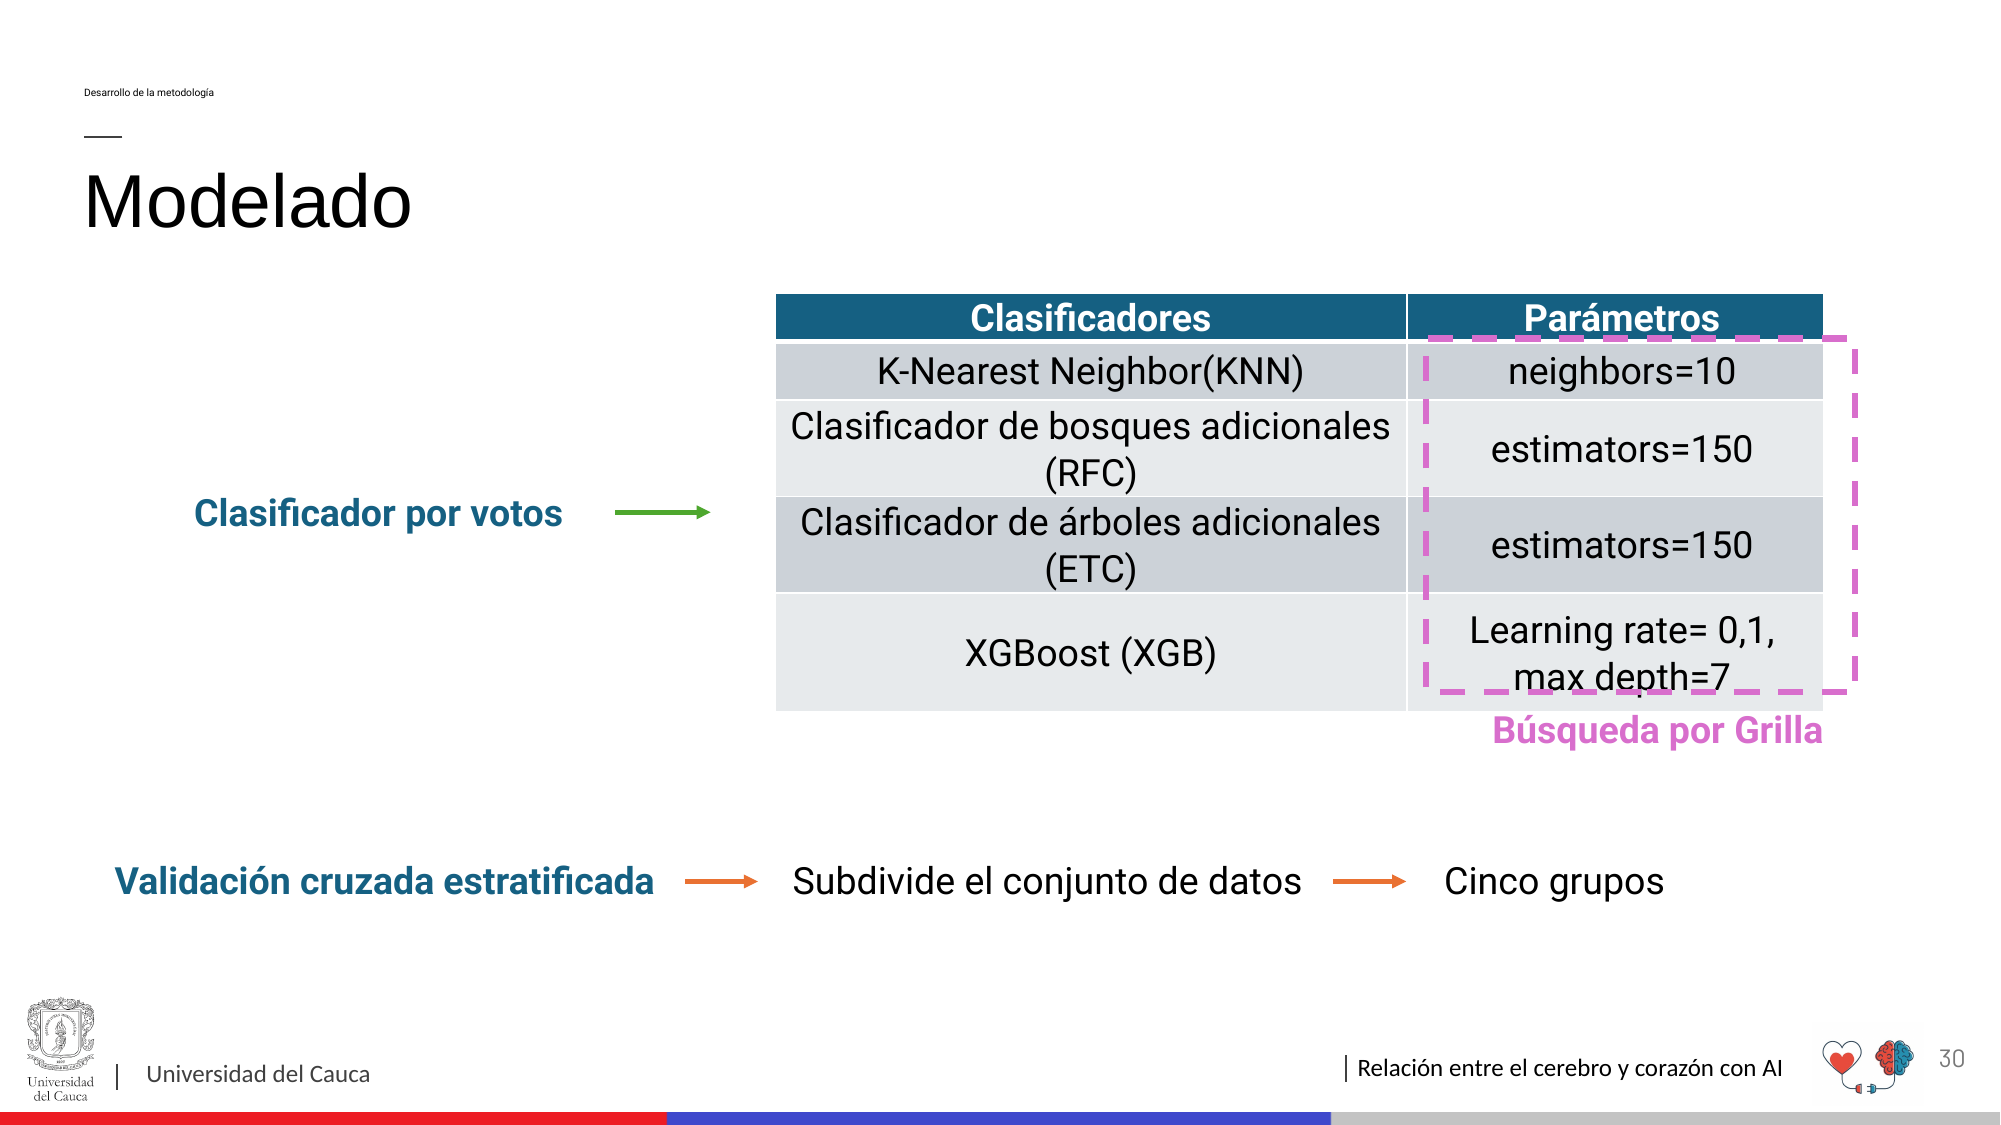

# Desarrollo de la metodología
Modelado
| Clasificadores | Parámetros |
| --- | --- |
| K-Nearest Neighbor(KNN) | neighbors=10 |
| Clasificador de bosques adicionales (RFC) | estimators=150 |
| Clasificador de árboles adicionales (ETC) | estimators=150 |
| XGBoost (XGB) | Learning rate= 0,1, max depth=7 |

Búsqueda por Grilla
Clasificador por votos
Subdivide el conjunto de datos
Cinco grupos
Validación cruzada estratificada
30